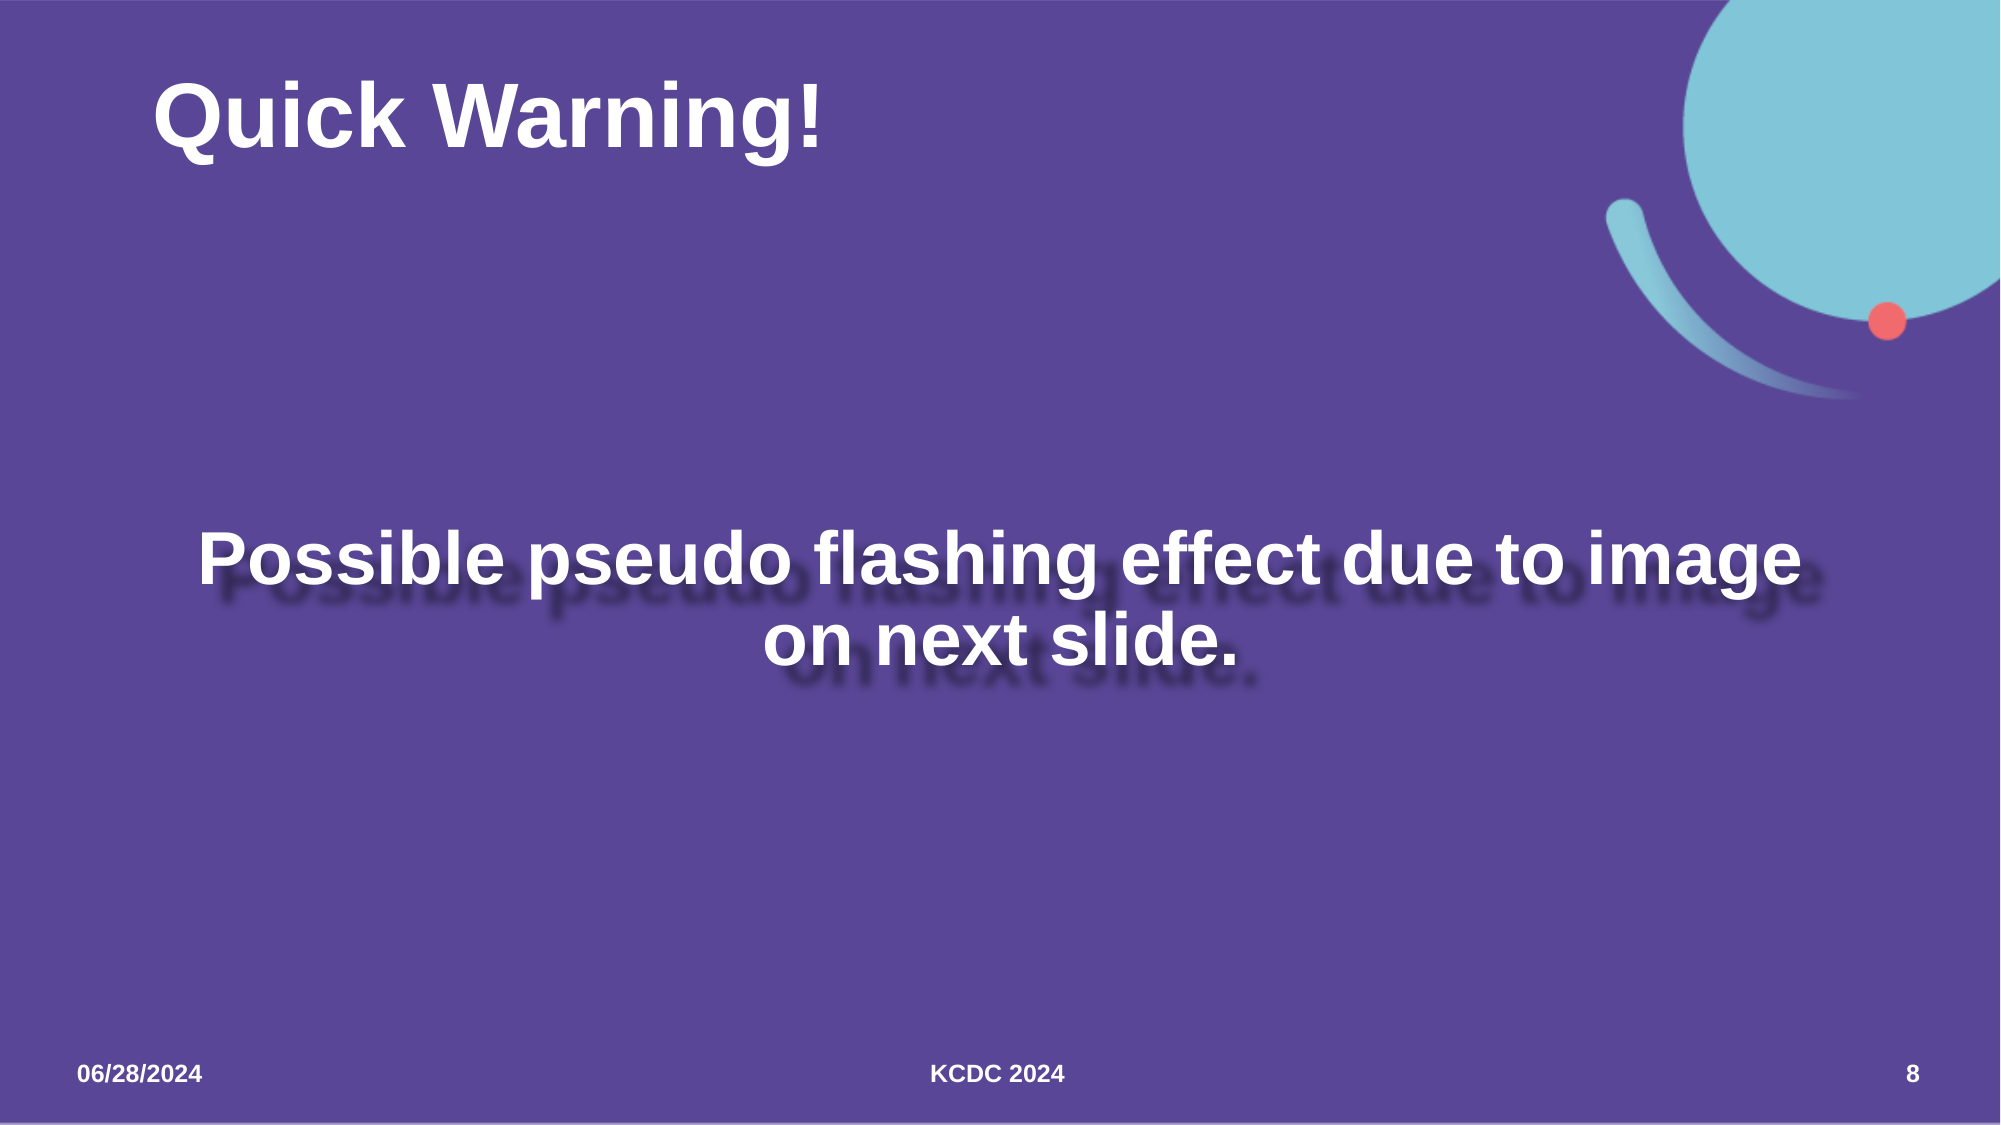

# Quick Warning!
Possible pseudo flashing effect due to image on next slide.
06/28/2024
KCDC 2024
8